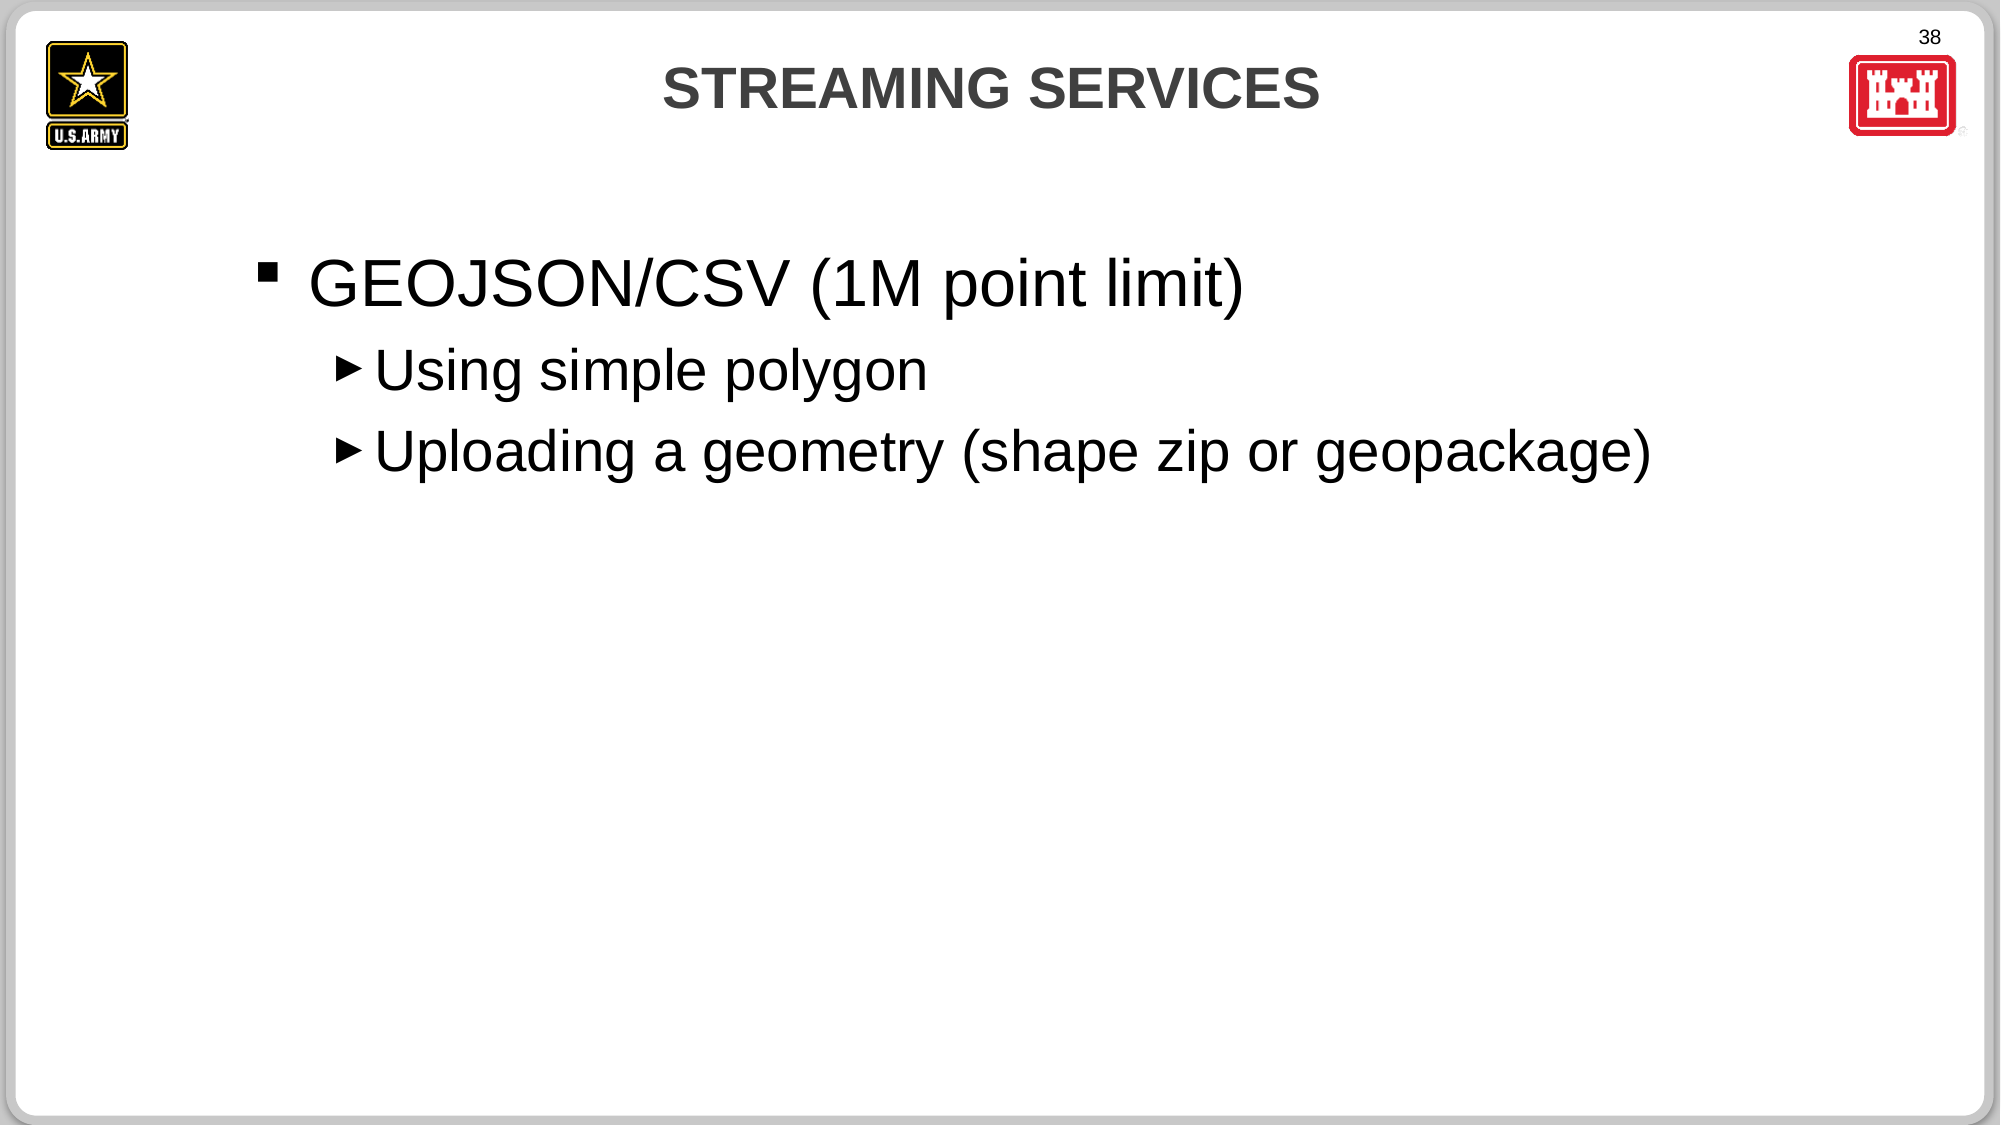

# Streaming Services
GEOJSON/CSV (1M point limit)
Using simple polygon
Uploading a geometry (shape zip or geopackage)